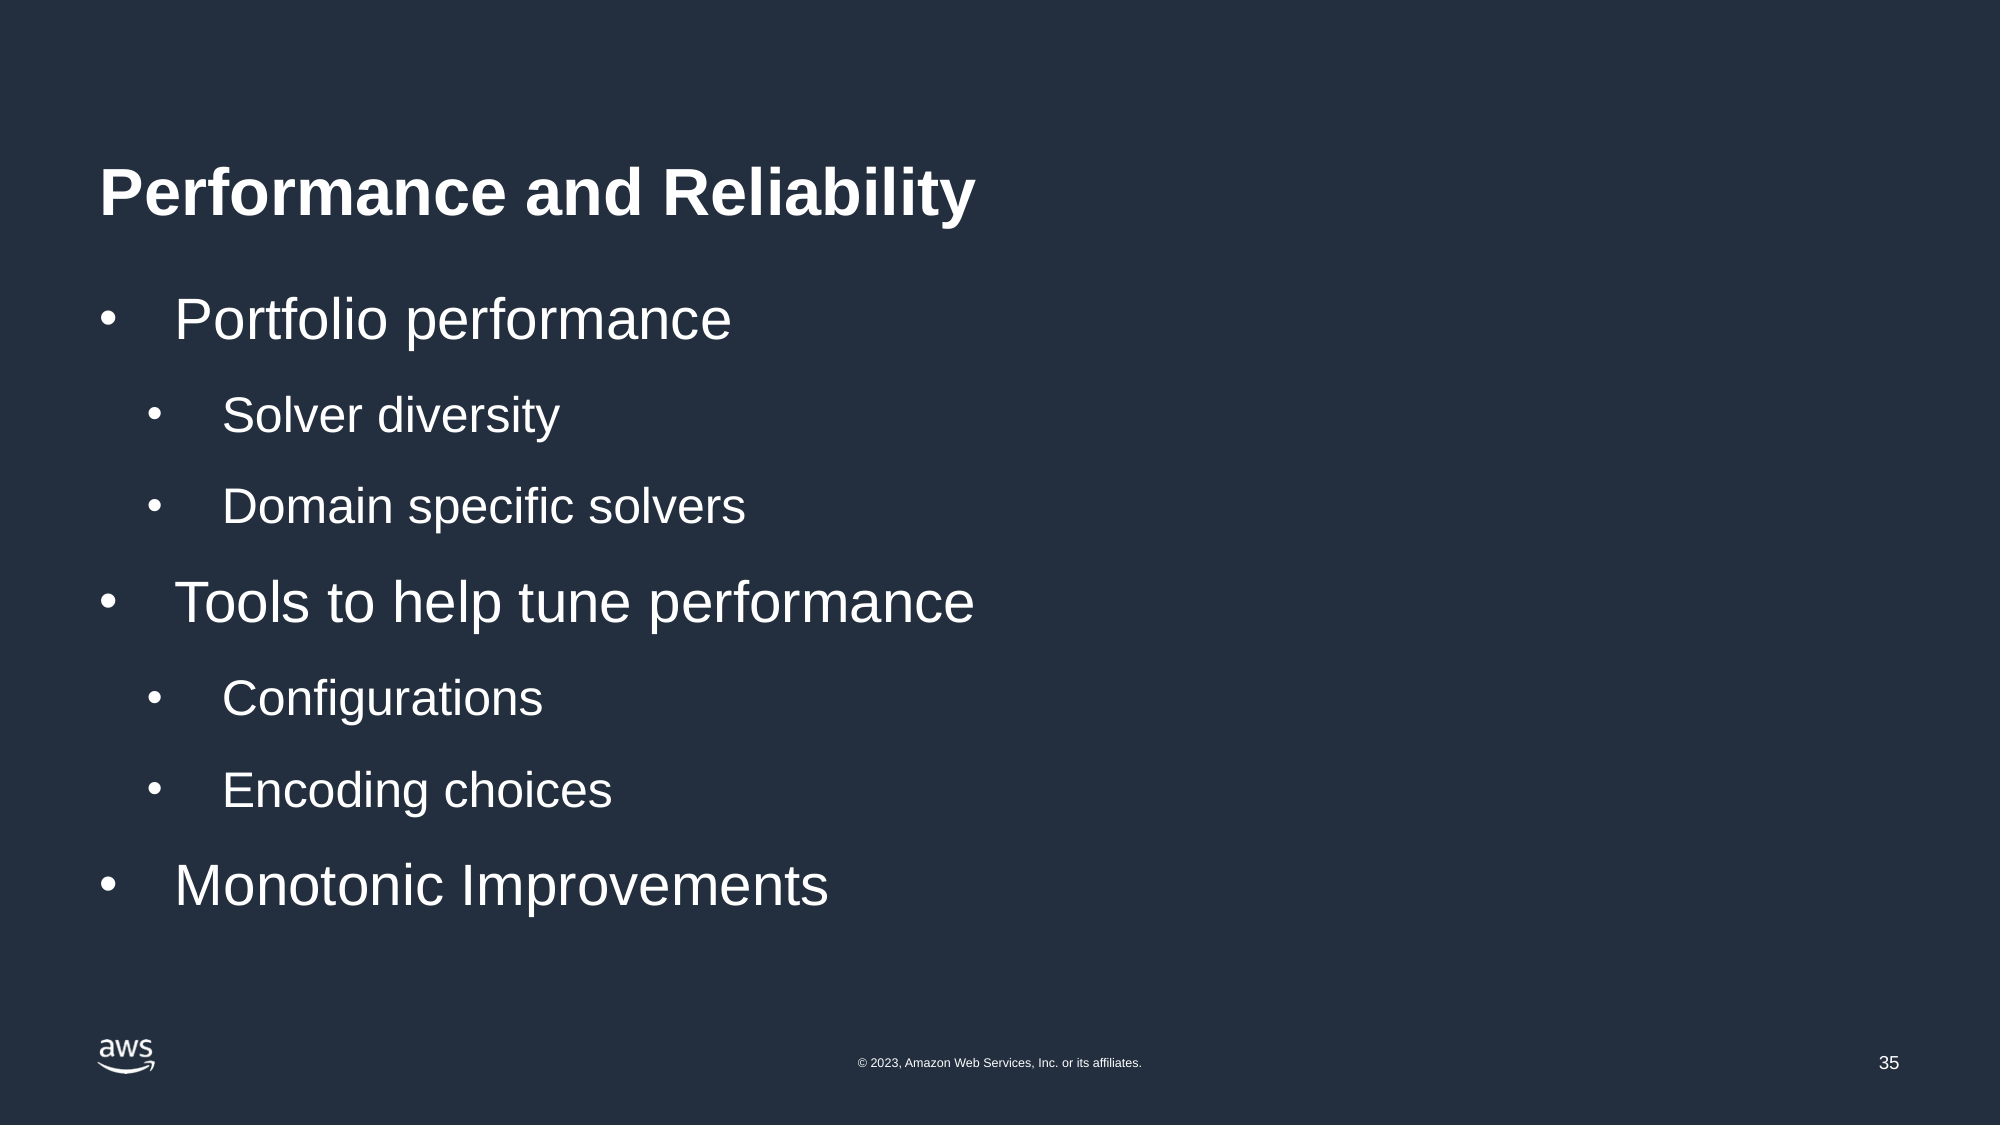

# Performance and Reliability
Portfolio performance
Solver diversity
Domain specific solvers
Tools to help tune performance
Configurations
Encoding choices
Monotonic Improvements

35